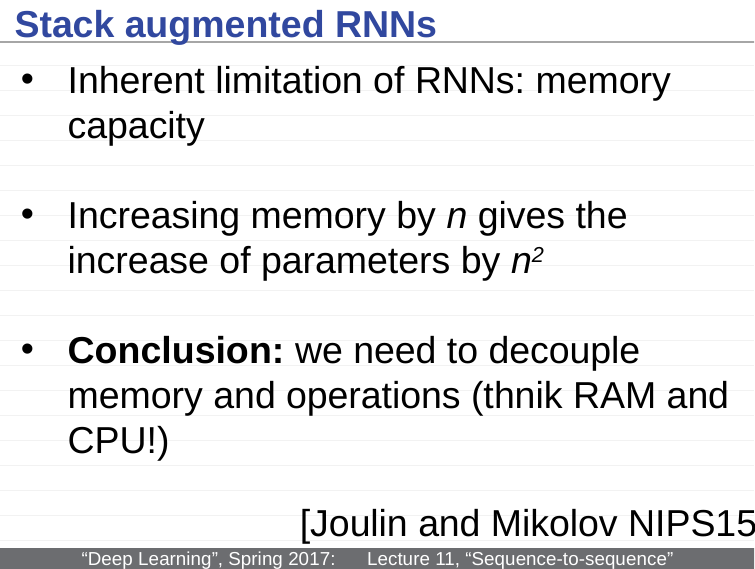

# Stack augmented RNNs
Inherent limitation of RNNs: memory capacity

Increasing memory by n gives the increase of parameters by n2

Conclusion: we need to decouple memory and operations (thnik RAM and CPU!)
[Joulin and Mikolov NIPS15]